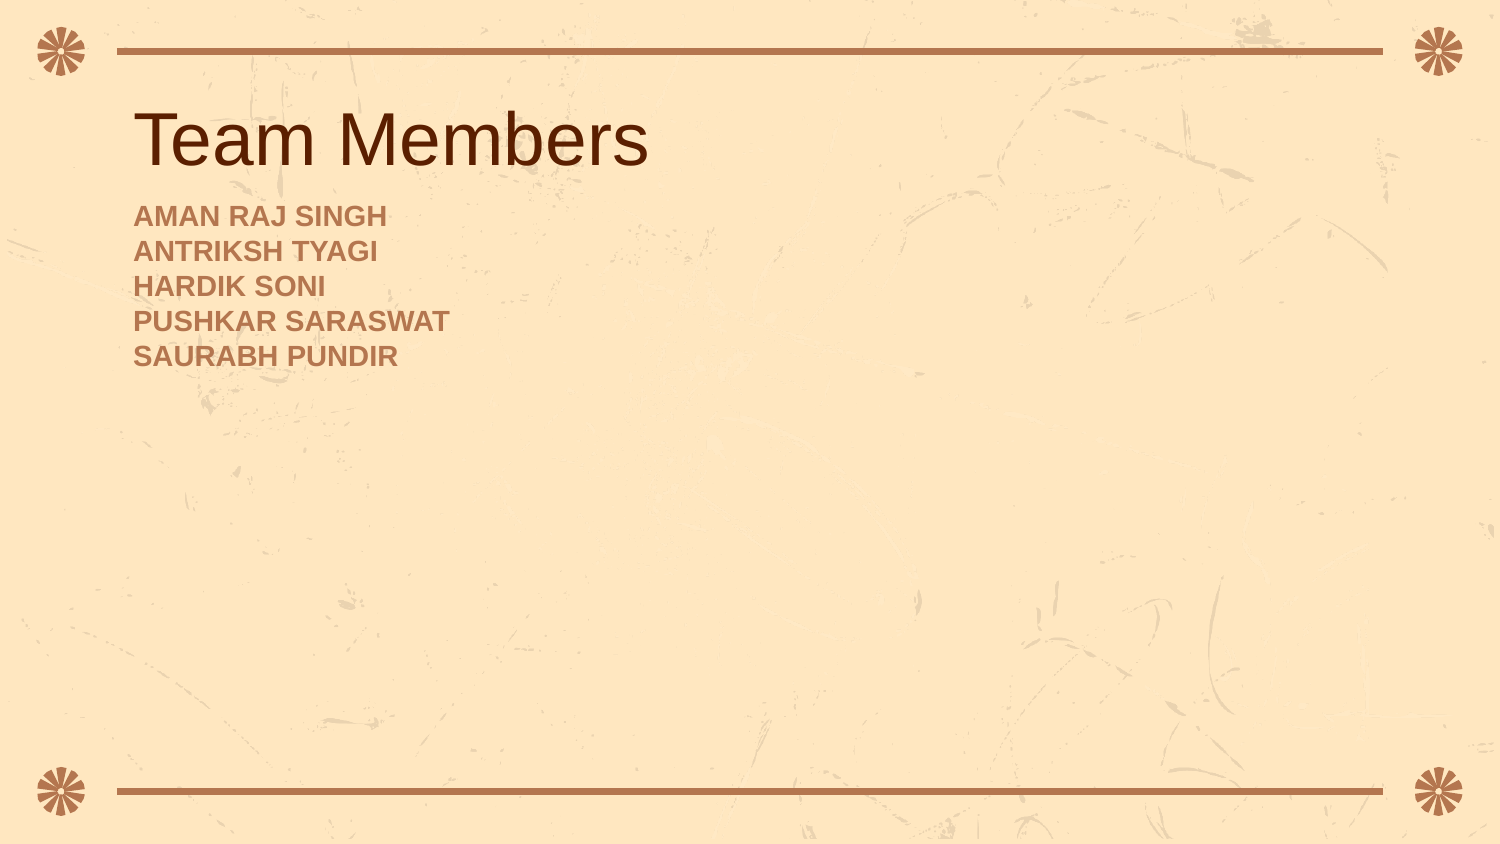

# Team Members
AMAN RAJ SINGH
ANTRIKSH TYAGI
HARDIK SONI
PUSHKAR SARASWAT
SAURABH PUNDIR